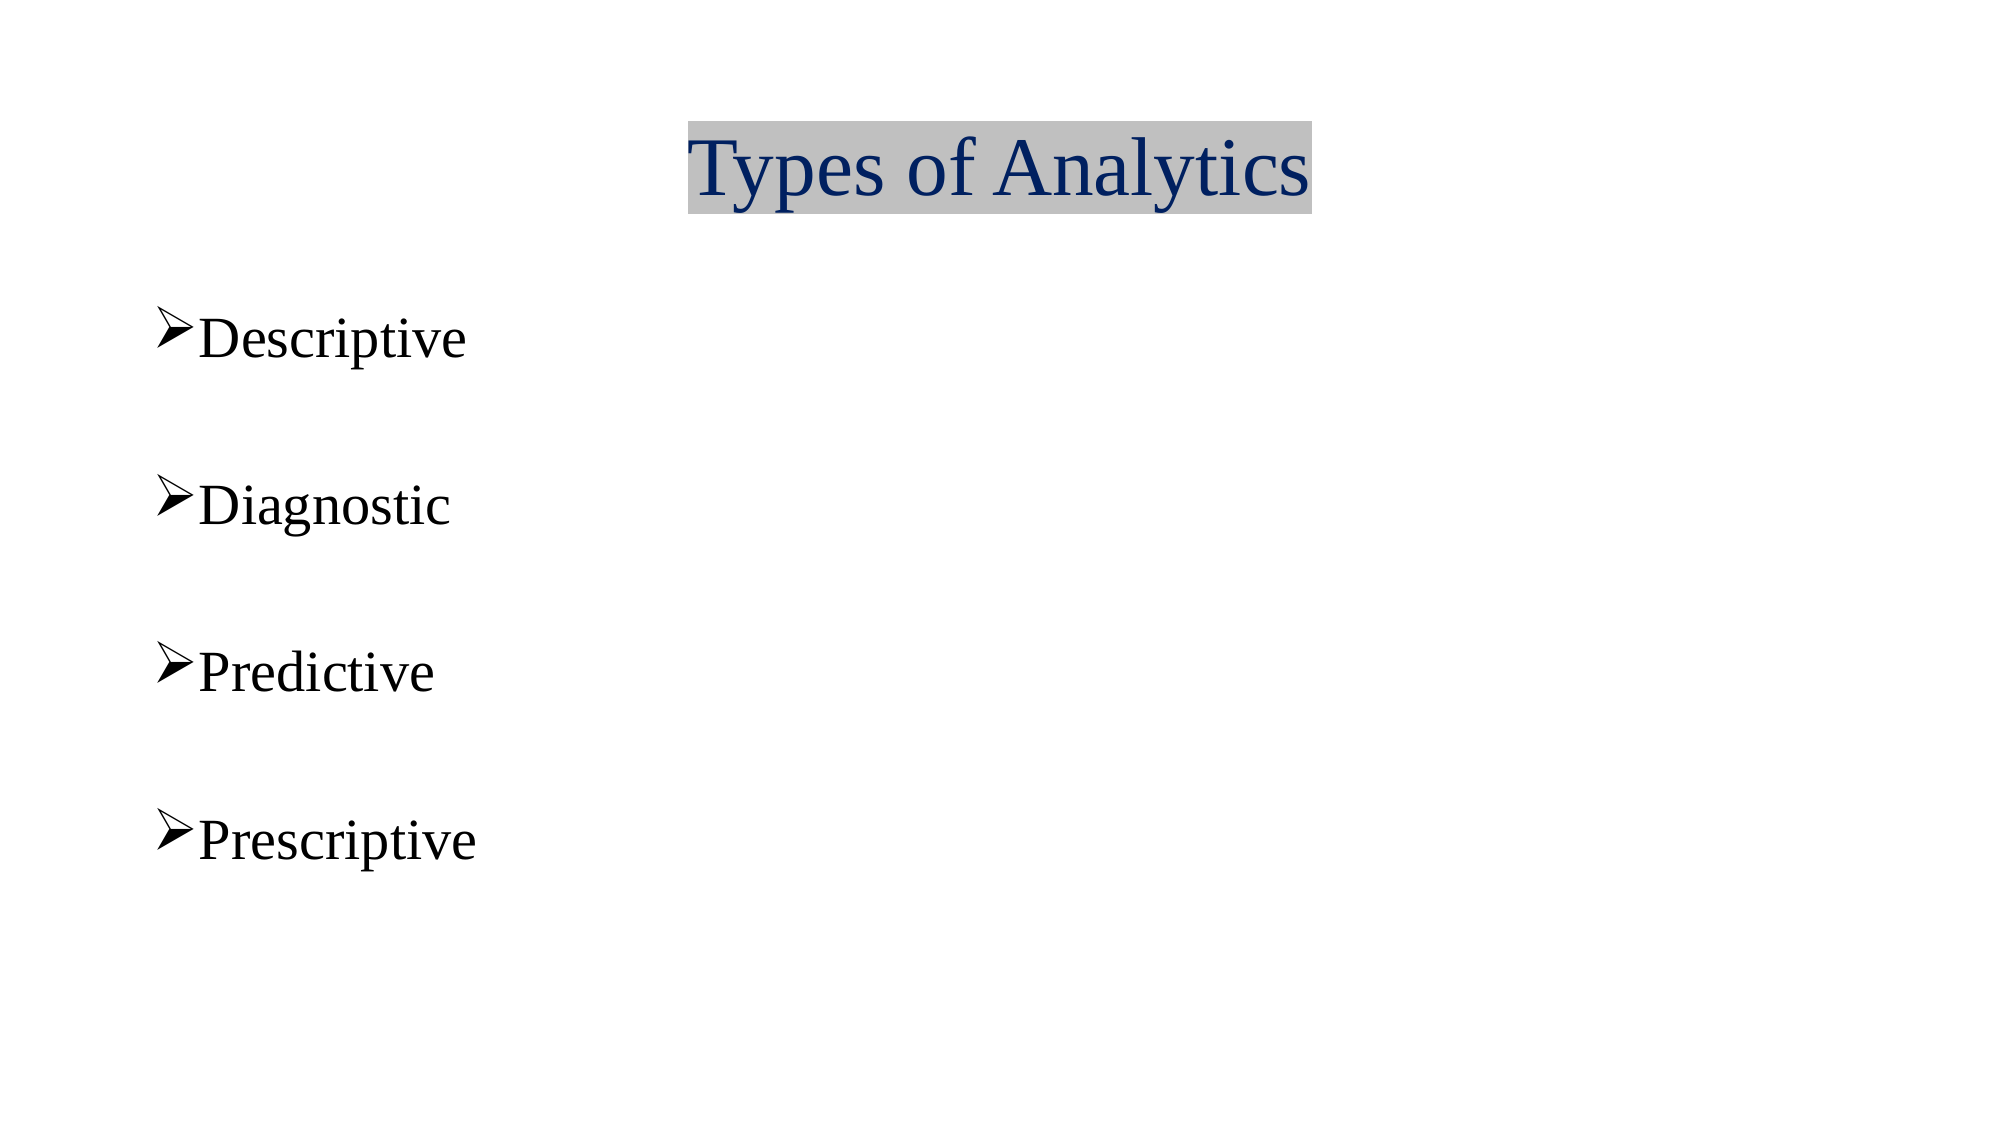

# Types of Analytics
Descriptive

Diagnostic

Predictive

Prescriptive